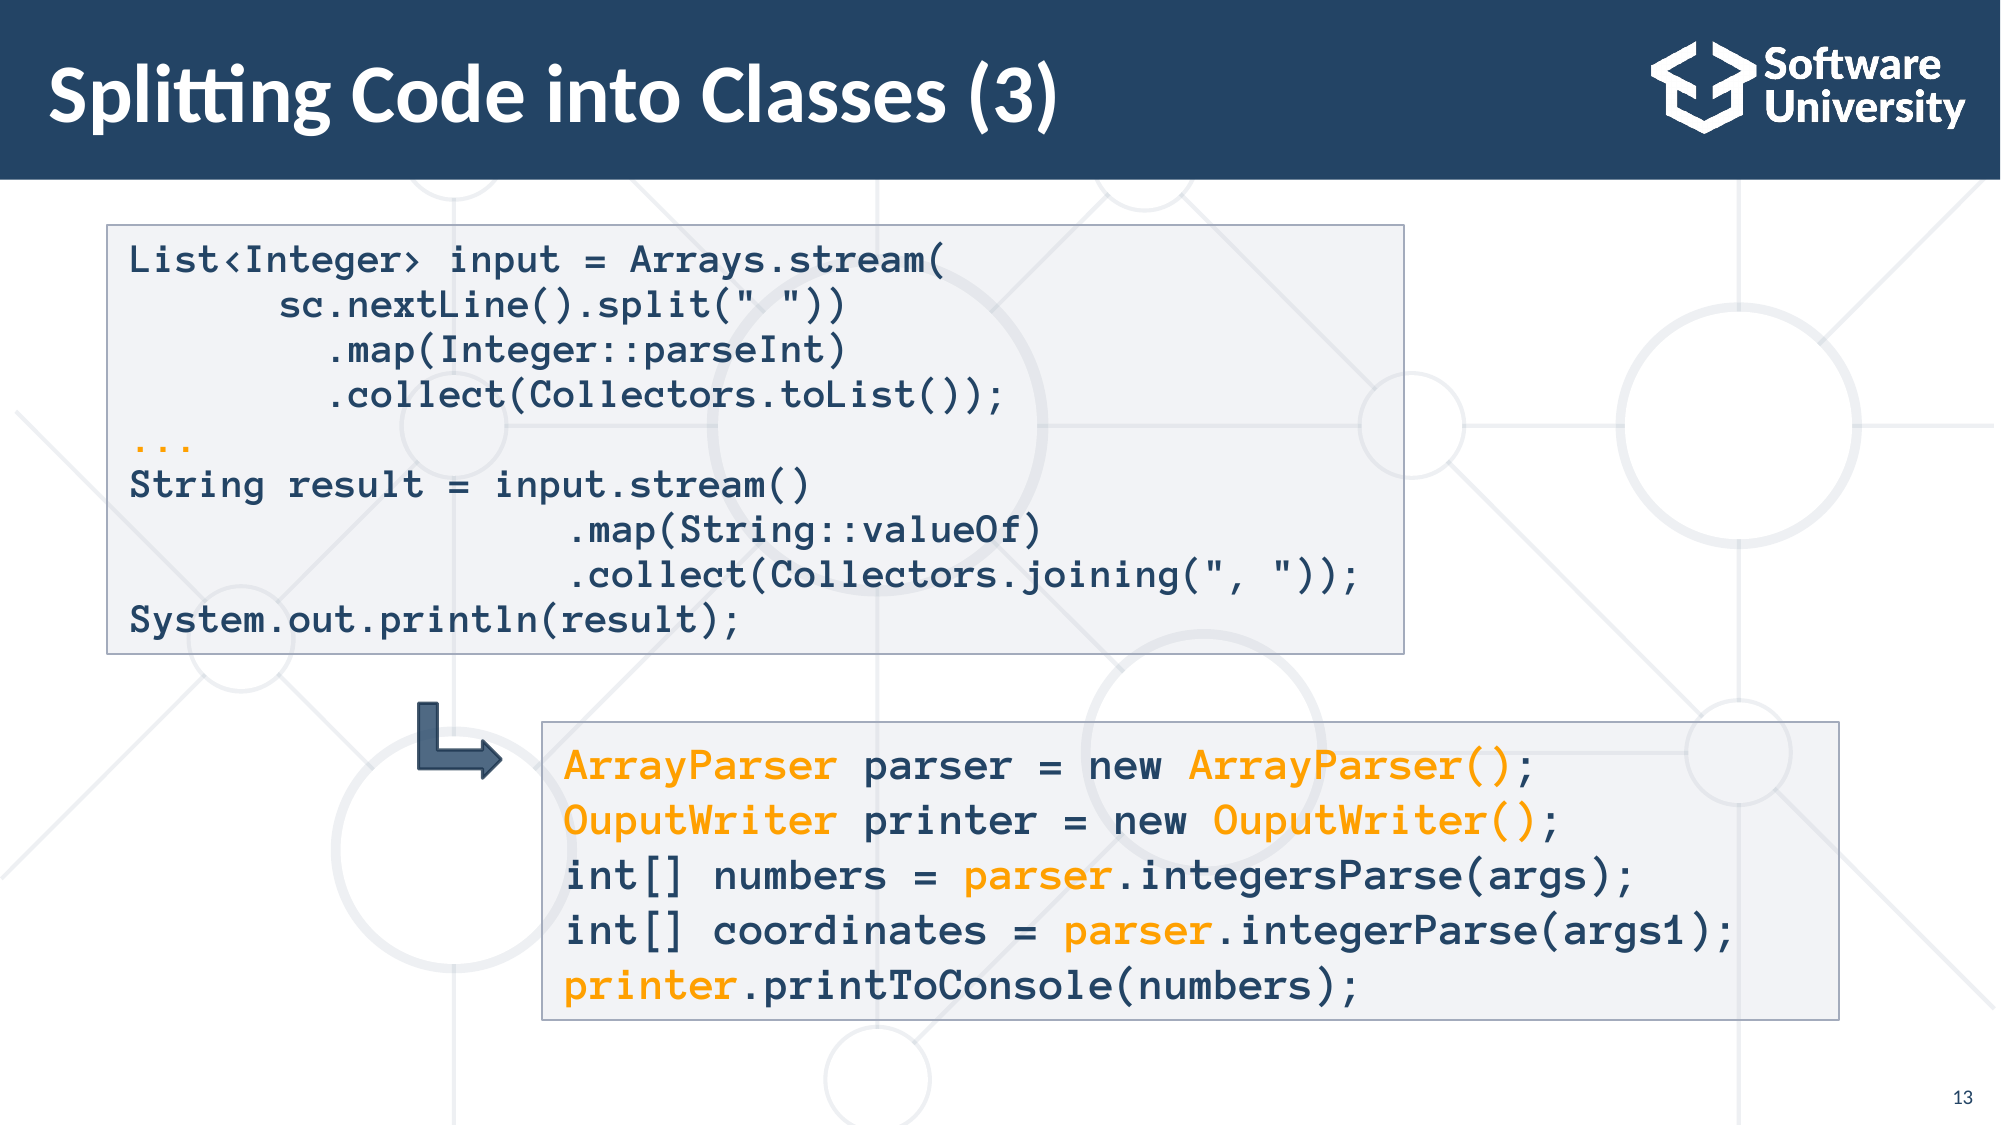

# Splitting Code into Classes (3)
List<Integer> input = Arrays.stream(
	sc.nextLine().split(" "))
	  .map(Integer::parseInt)
	  .collect(Collectors.toList());
...
String result = input.stream()
		      .map(String::valueOf)
		      .collect(Collectors.joining(", "));
System.out.println(result);

ArrayParser parser = new ArrayParser();
OuputWriter printer = new OuputWriter();
int[] numbers = parser.integersParse(args);
int[] coordinates = parser.integerParse(args1);
printer.printToConsole(numbers);
13